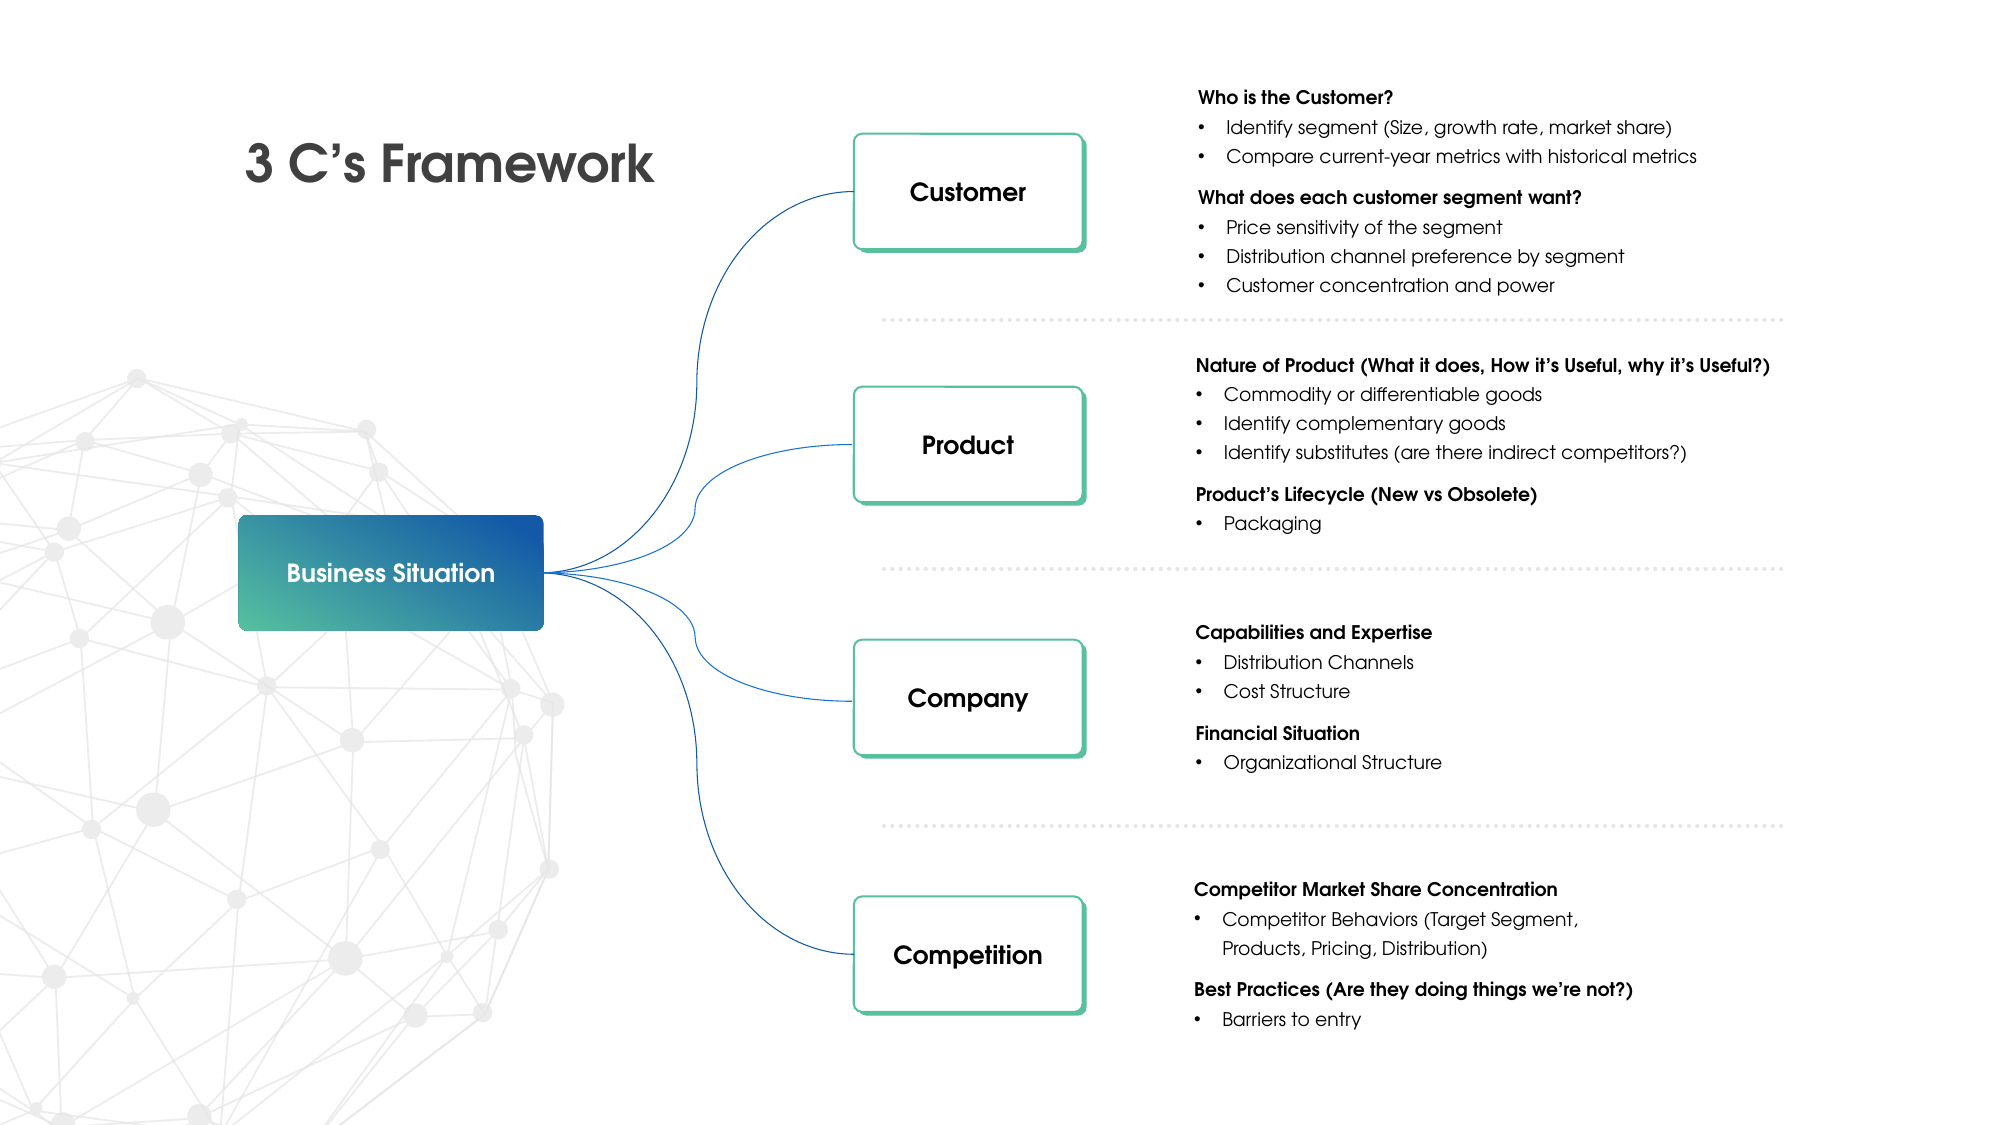

Who is the Customer?
Identify segment (Size, growth rate, market share)
Compare current-year metrics with historical metrics
What does each customer segment want?
Price sensitivity of the segment
Distribution channel preference by segment
Customer concentration and power
3 C’s Framework
Customer

Product

Company

Competition

Nature of Product (What it does, How it’s Useful, why it’s Useful?)
Commodity or differentiable goods
Identify complementary goods
Identify substitutes (are there indirect competitors?)
Product’s Lifecycle (New vs Obsolete)
Packaging

Business Situation
Capabilities and Expertise
Distribution Channels
Cost Structure
Financial Situation
Organizational Structure
Competitor Market Share Concentration
Competitor Behaviors (Target Segment, Products, Pricing, Distribution)
Best Practices (Are they doing things we’re not?)
Barriers to entry